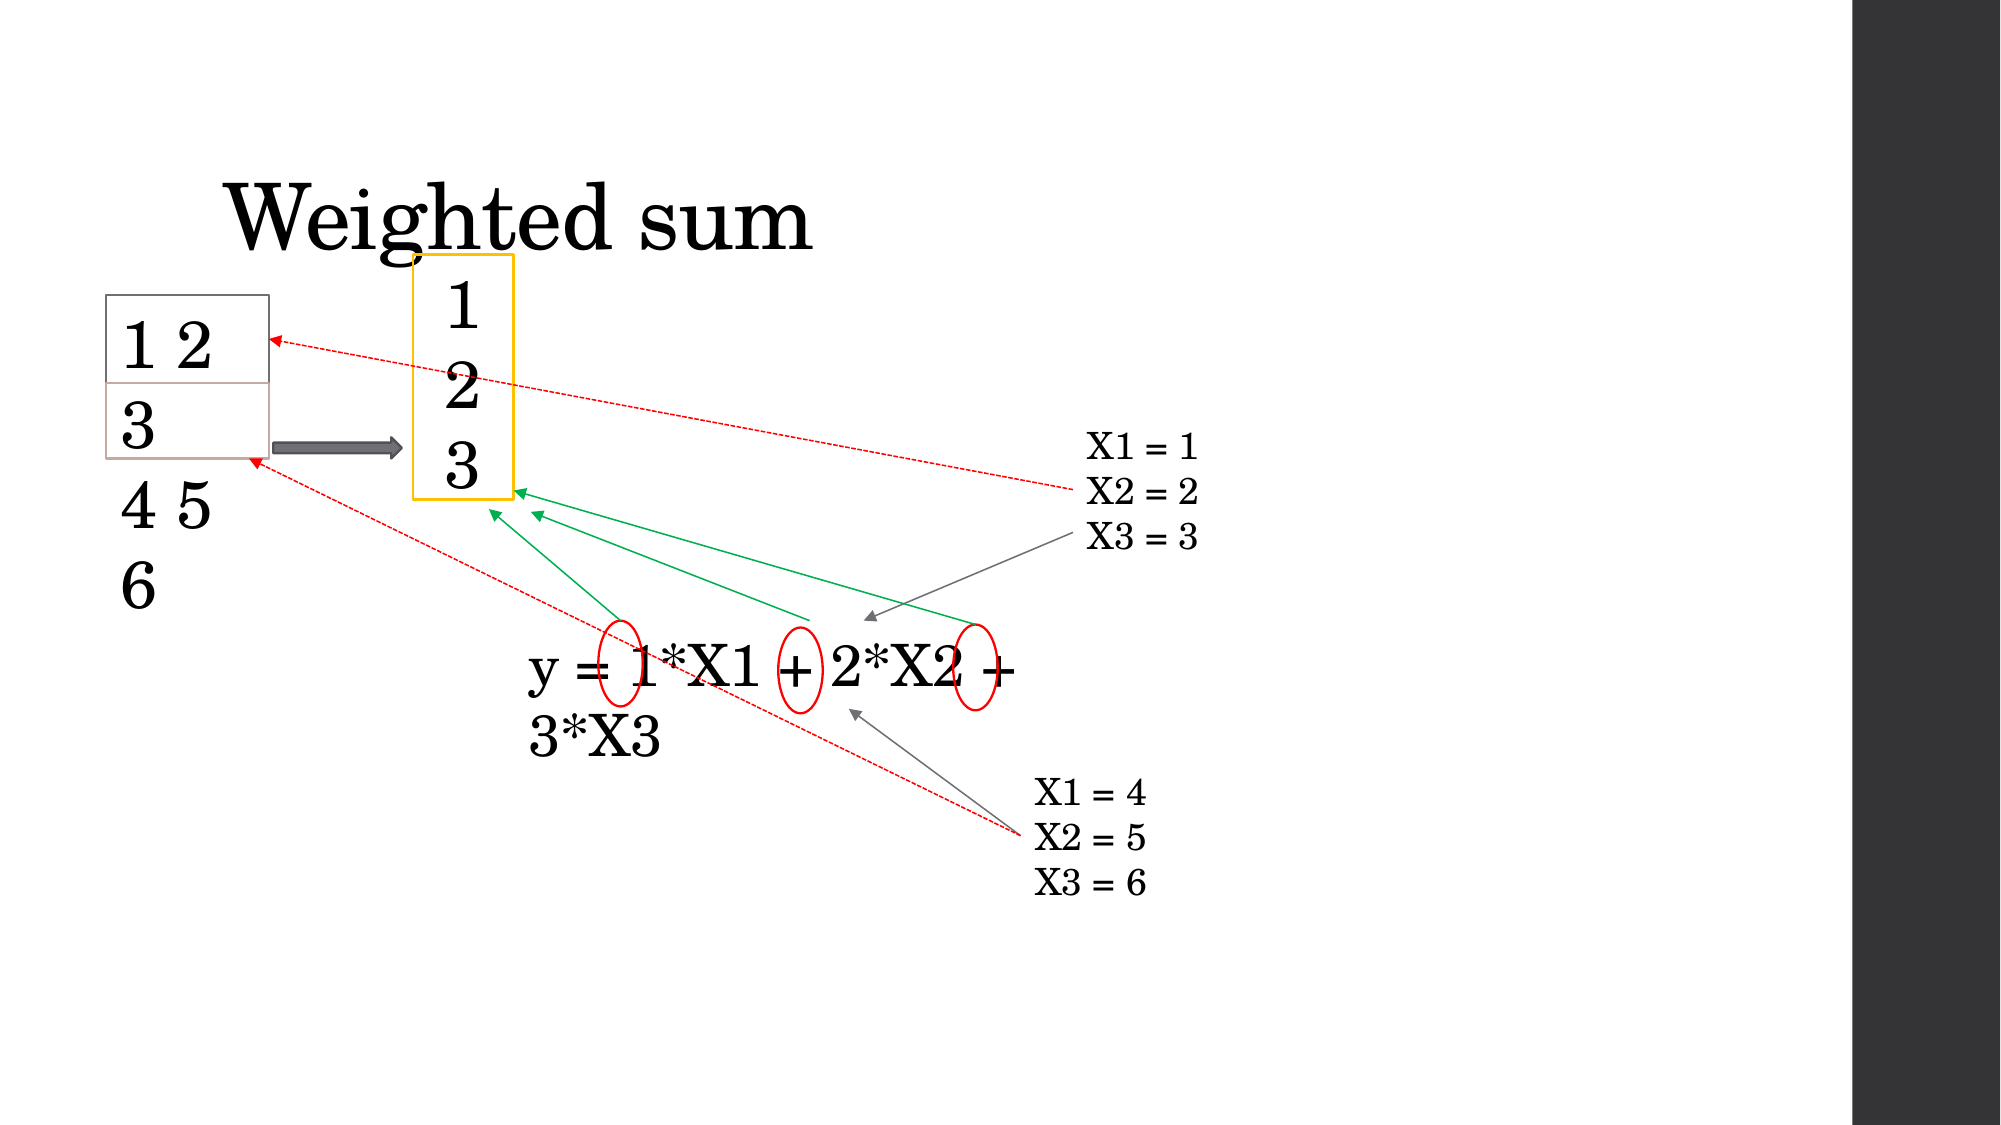

# Weighted sum

1
2
3
1 2 3
4 5 6

X1 = 1
X2 = 2
X3 = 3
y = 1*X1 + 2*X2 + 3*X3

X1 = 4
X2 = 5
X3 = 6